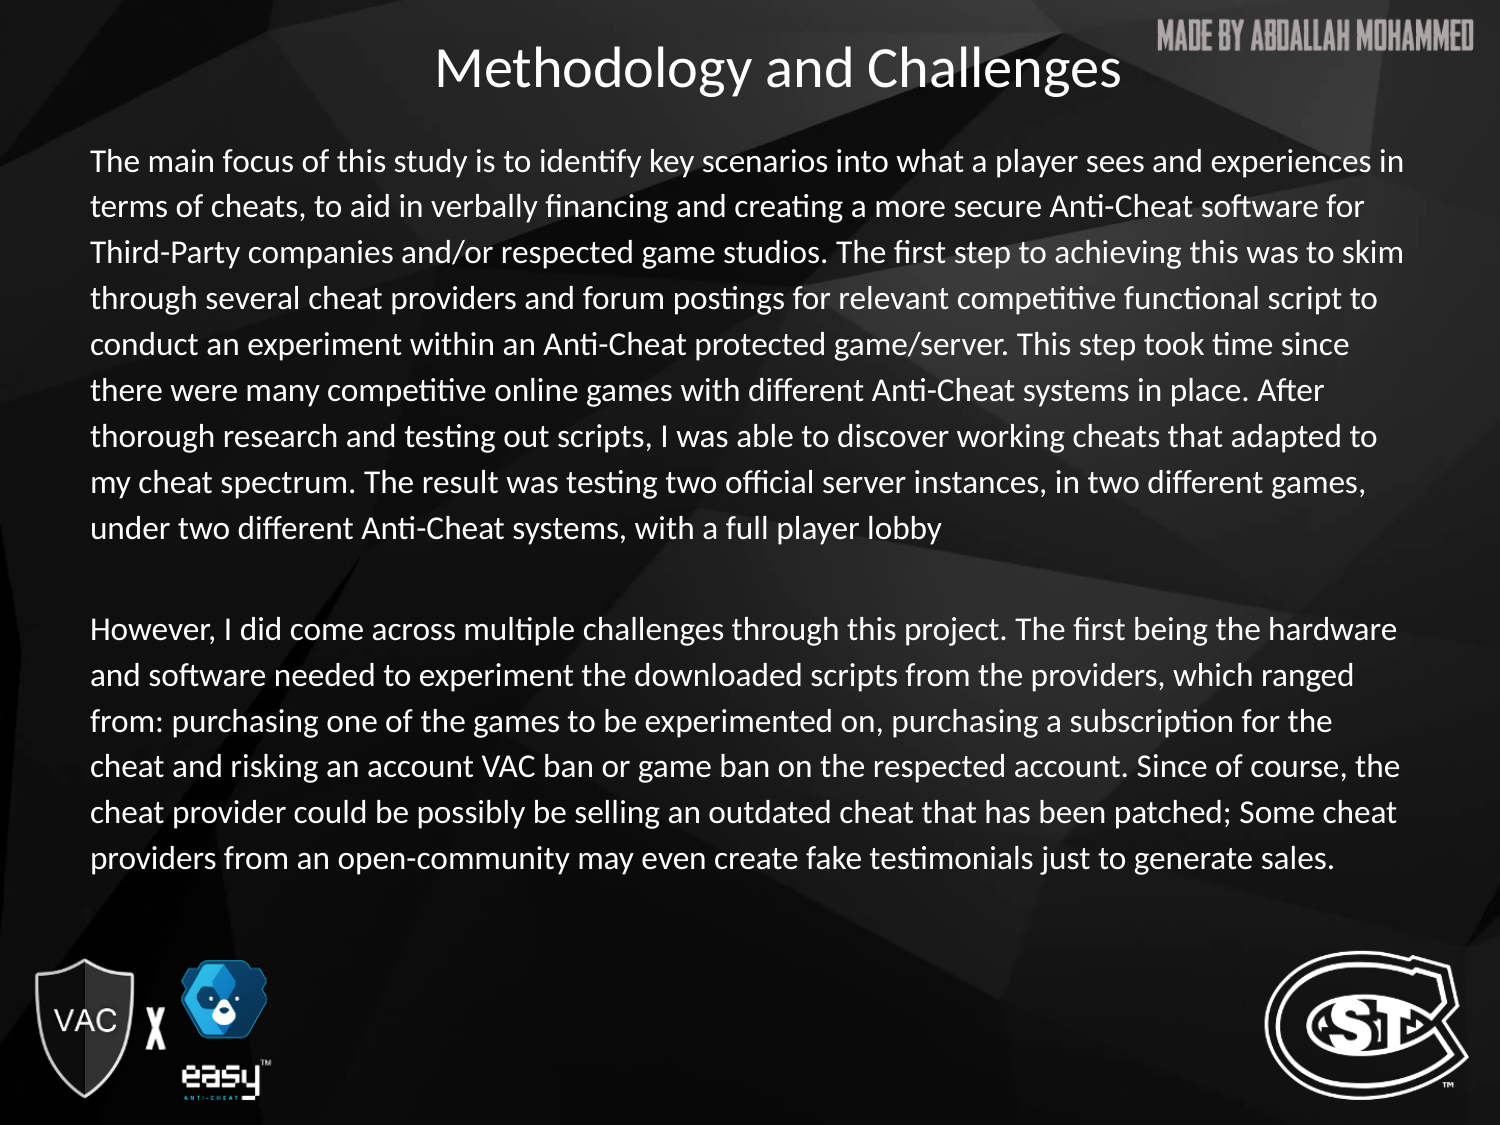

# Methodology and Challenges
The main focus of this study is to identify key scenarios into what a player sees and experiences in terms of cheats, to aid in verbally financing and creating a more secure Anti-Cheat software for Third-Party companies and/or respected game studios. The first step to achieving this was to skim through several cheat providers and forum postings for relevant competitive functional script to conduct an experiment within an Anti-Cheat protected game/server. This step took time since there were many competitive online games with different Anti-Cheat systems in place. After thorough research and testing out scripts, I was able to discover working cheats that adapted to my cheat spectrum. The result was testing two official server instances, in two different games, under two different Anti-Cheat systems, with a full player lobby

However, I did come across multiple challenges through this project. The first being the hardware and software needed to experiment the downloaded scripts from the providers, which ranged from: purchasing one of the games to be experimented on, purchasing a subscription for the cheat and risking an account VAC ban or game ban on the respected account. Since of course, the cheat provider could be possibly be selling an outdated cheat that has been patched; Some cheat providers from an open-community may even create fake testimonials just to generate sales.